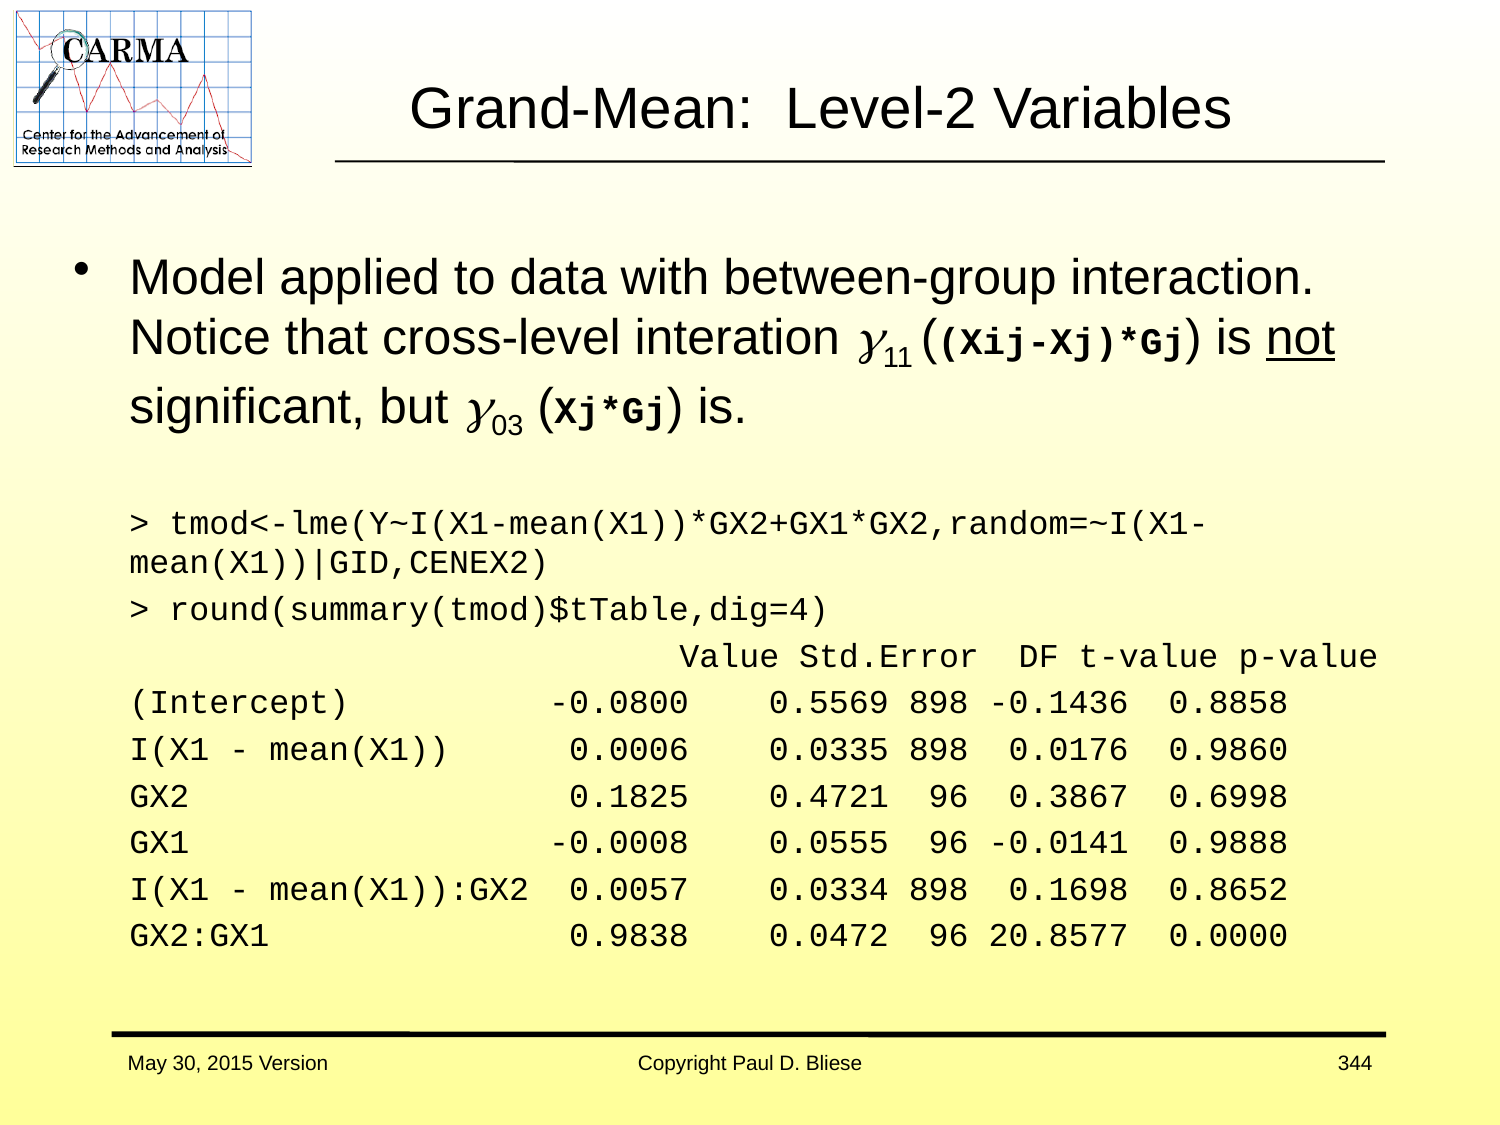

# Grand-Mean:  Level-2 Variables
Model applied to data with between-group interaction.  Notice that cross-level interation γ11 ((Xij-Xj)*Gj) is not significant, but γ03 (Xj*Gj) is.

	> tmod<-lme(Y~I(X1-mean(X1))*GX2+GX1*GX2,random=~I(X1-	mean(X1))|GID,CENEX2)
	> round(summary(tmod)$tTable,dig=4)
   	                    Value Std.Error  DF t-value p-value
	(Intercept)          -0.0800    0.5569 898 -0.1436  0.8858
	I(X1 - mean(X1))      0.0006    0.0335 898  0.0176  0.9860
	GX2                   0.1825    0.4721  96  0.3867  0.6998
	GX1                  -0.0008    0.0555  96 -0.0141  0.9888
	I(X1 - mean(X1)):GX2  0.0057    0.0334 898  0.1698  0.8652
	GX2:GX1               0.9838    0.0472  96 20.8577  0.0000
May 30, 2015 Version
Copyright Paul D. Bliese
344